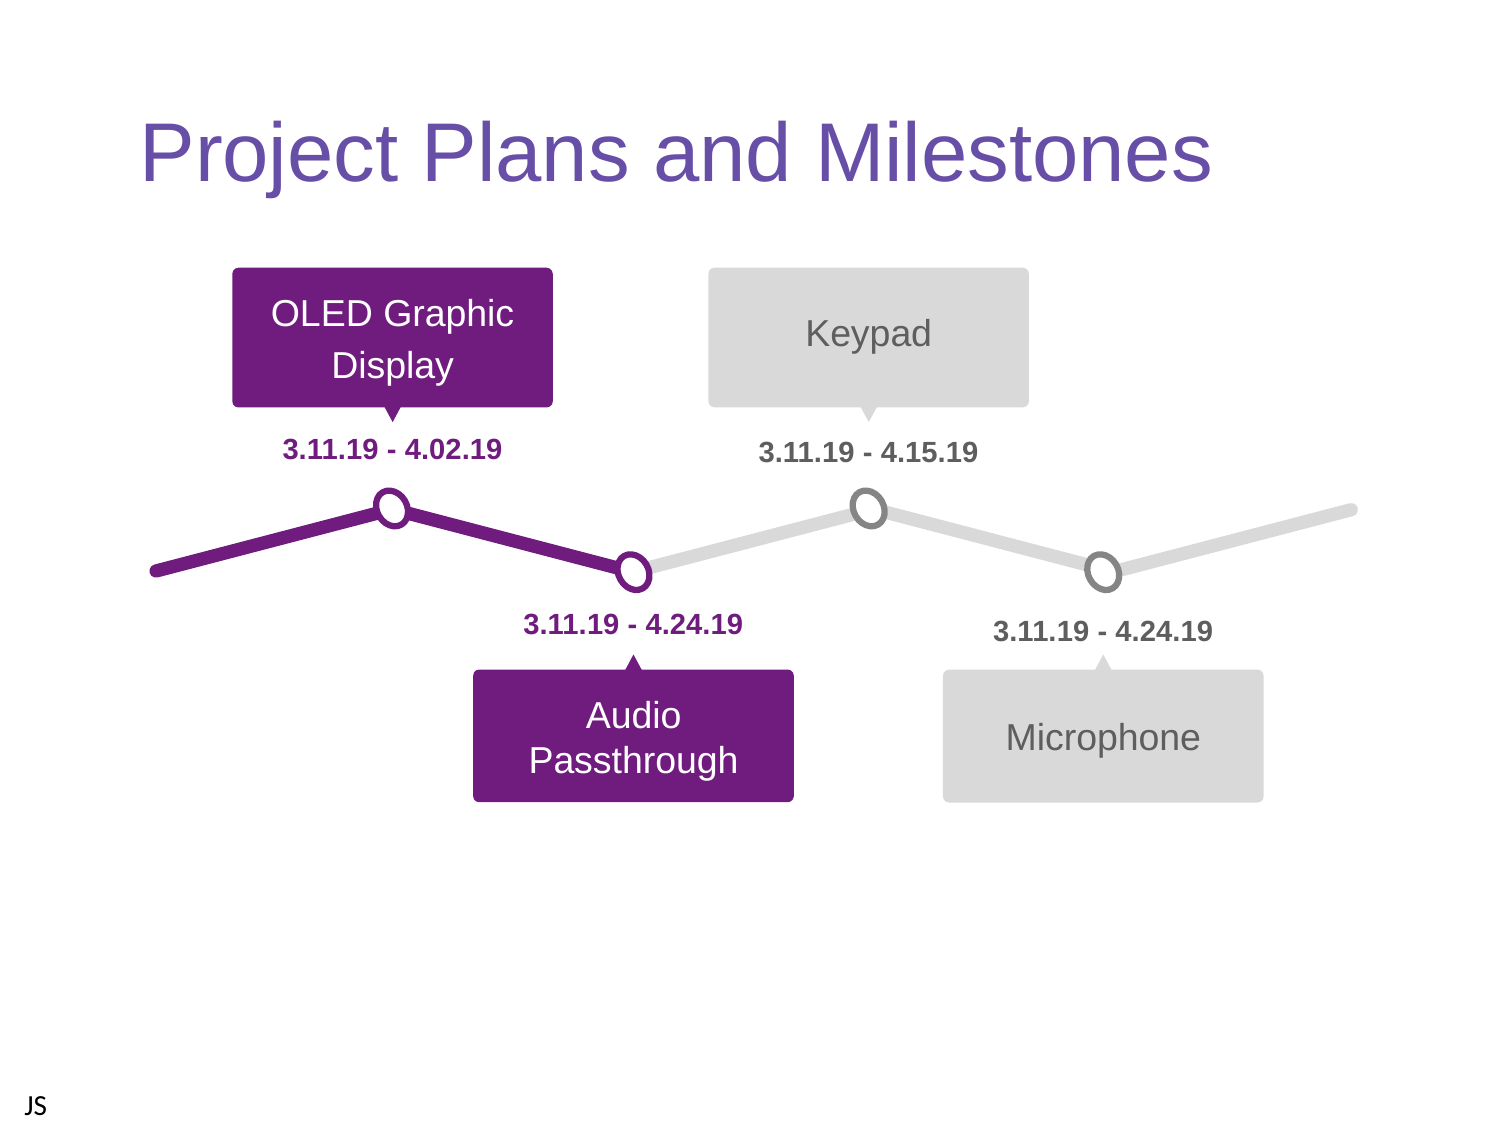

Project Plans and Milestones
OLED Graphic Display

3.11.19 - 4.02.19

Keypad

3.11.19 - 4.15.19

3.11.19 - 4.24.19

Audio Passthrough

3.11.19 - 4.24.19

Microphone
JS